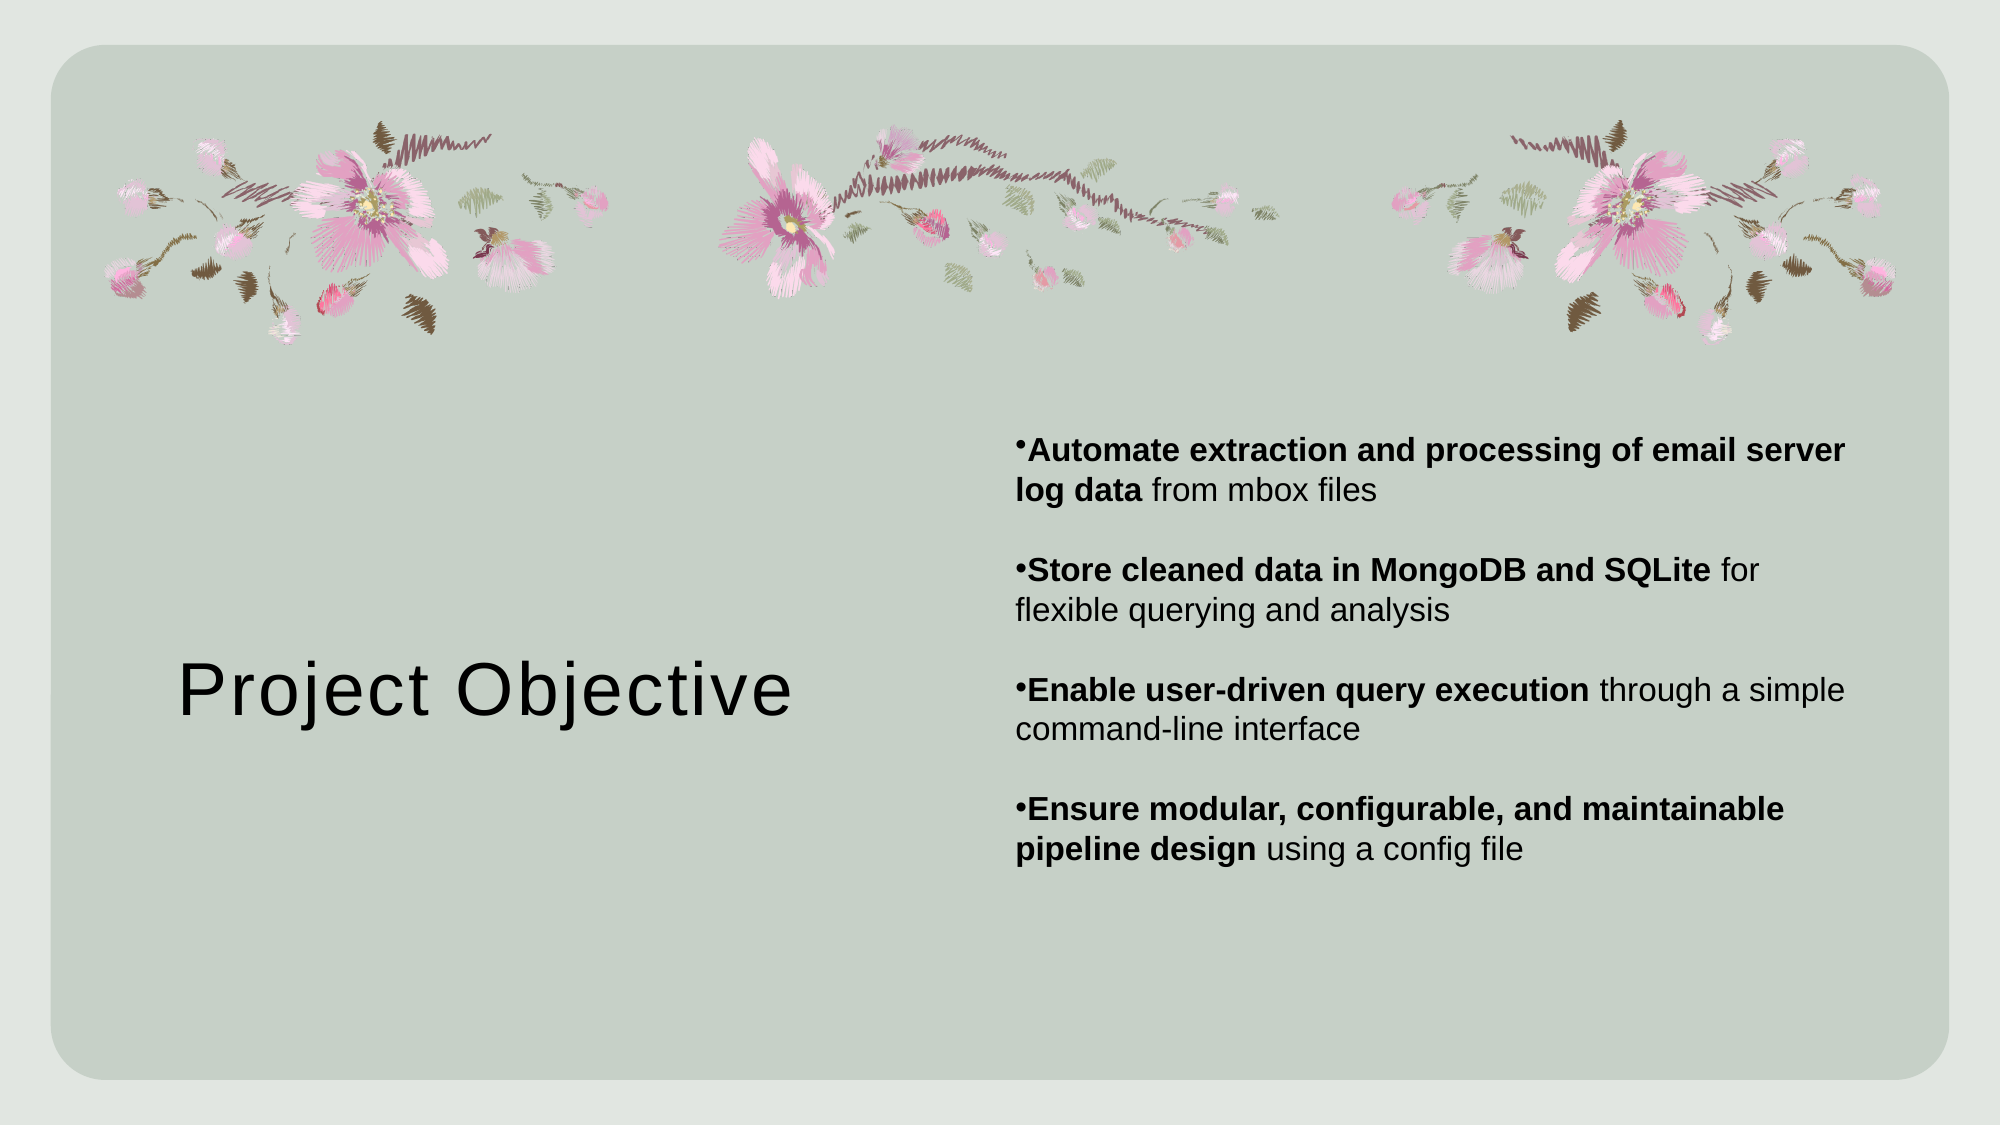

# Project Objective
Automate extraction and processing of email server log data from mbox files

Store cleaned data in MongoDB and SQLite for flexible querying and analysis

Enable user-driven query execution through a simple command-line interface

Ensure modular, configurable, and maintainable pipeline design using a config file